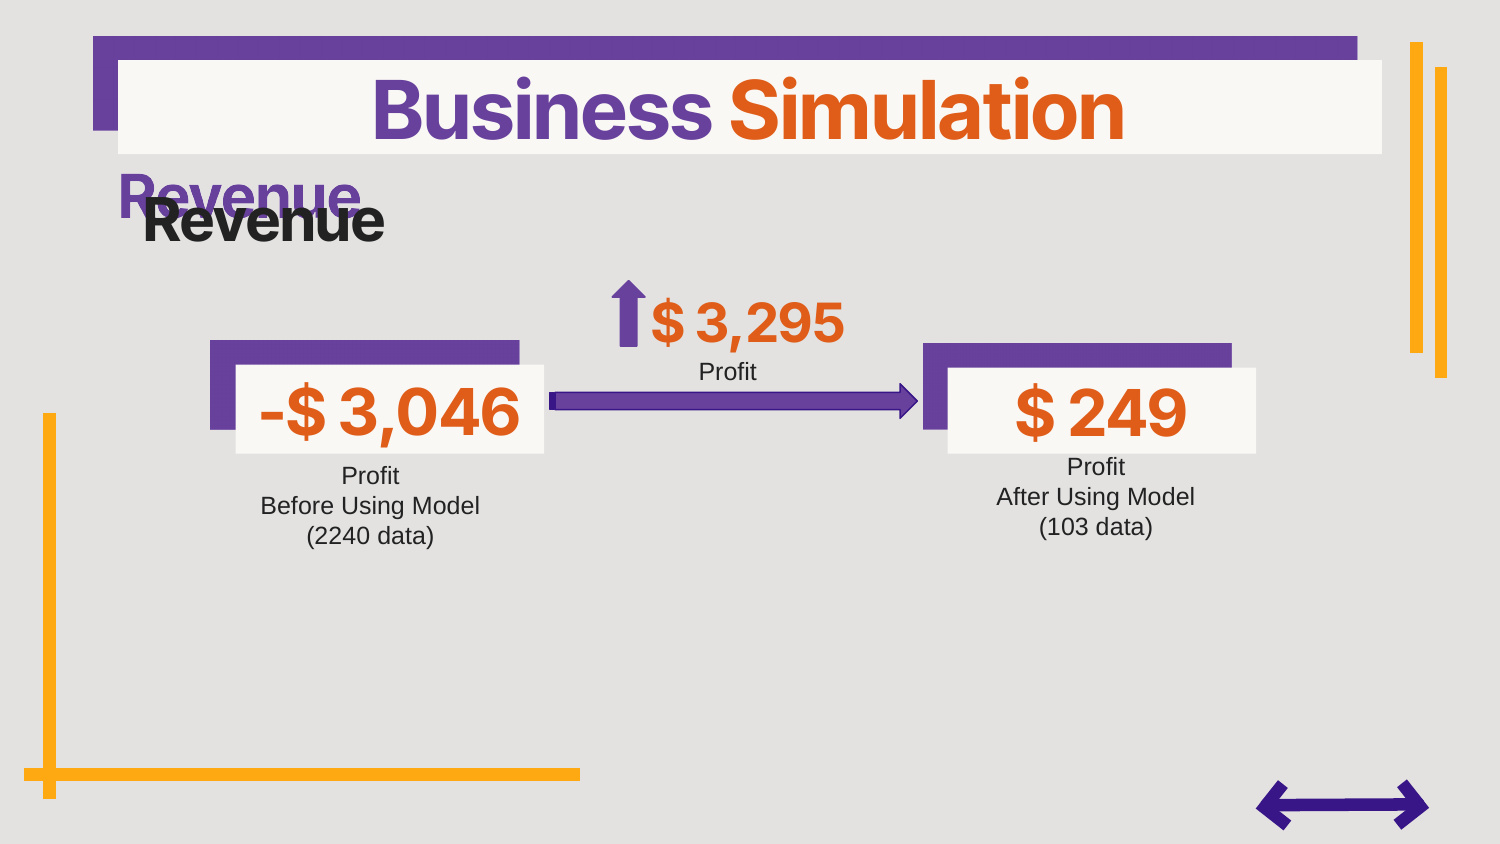

# Business Simulation
Revenue
$ 3,295

Profit
-$ 3,046
$ 249

Profit
After Using Model
(103 data)
Profit
Before Using Model
(2240 data)